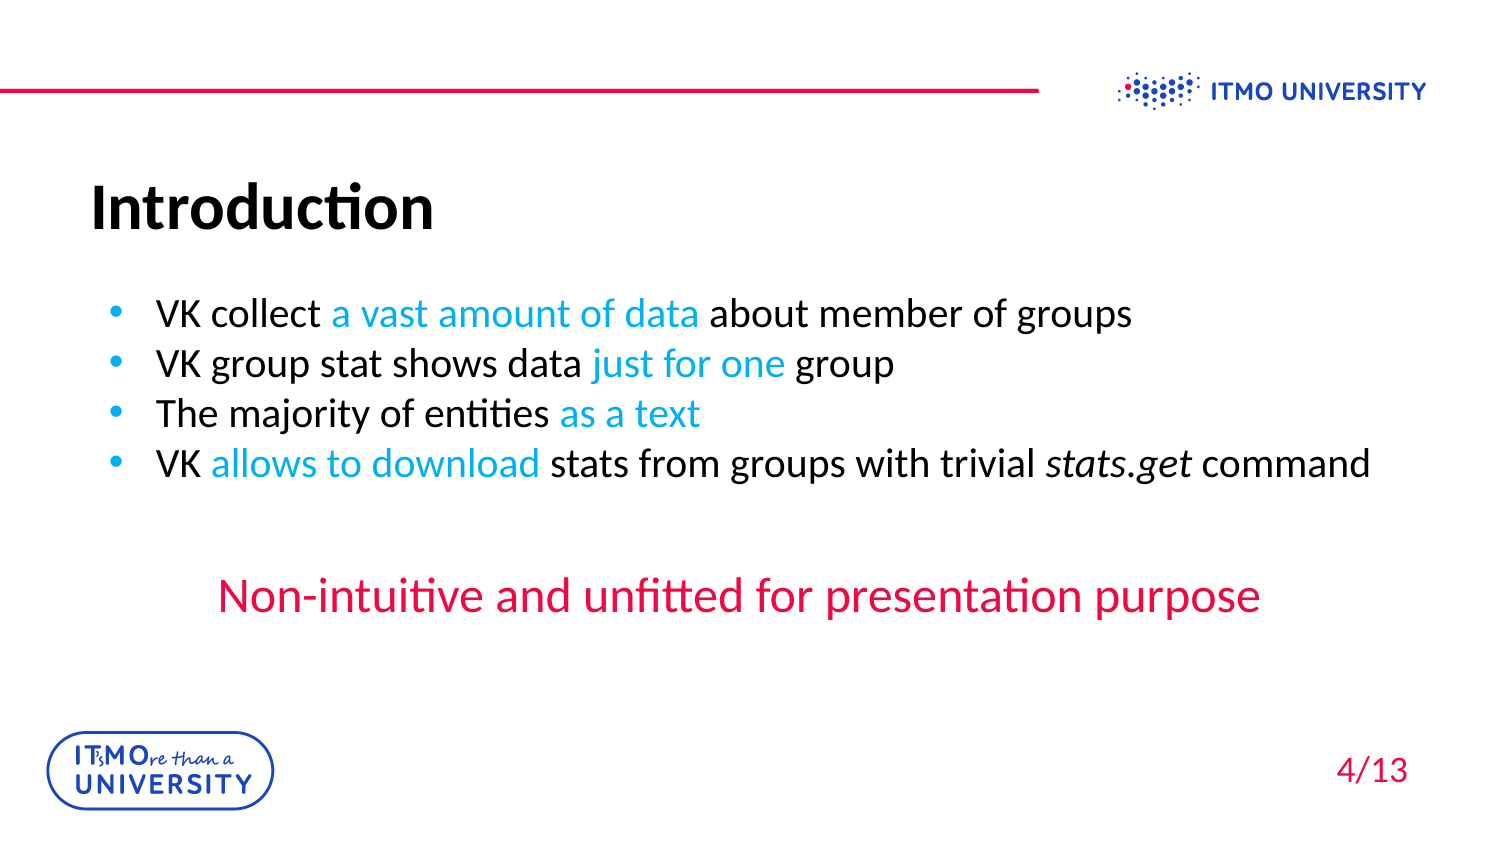

# Introduction
VK collect a vast amount of data about member of groups
VK group stat shows data just for one group
The majority of entities as a text
VK allows to download stats from groups with trivial stats.get command
Non-intuitive and unfitted for presentation purpose
4/13